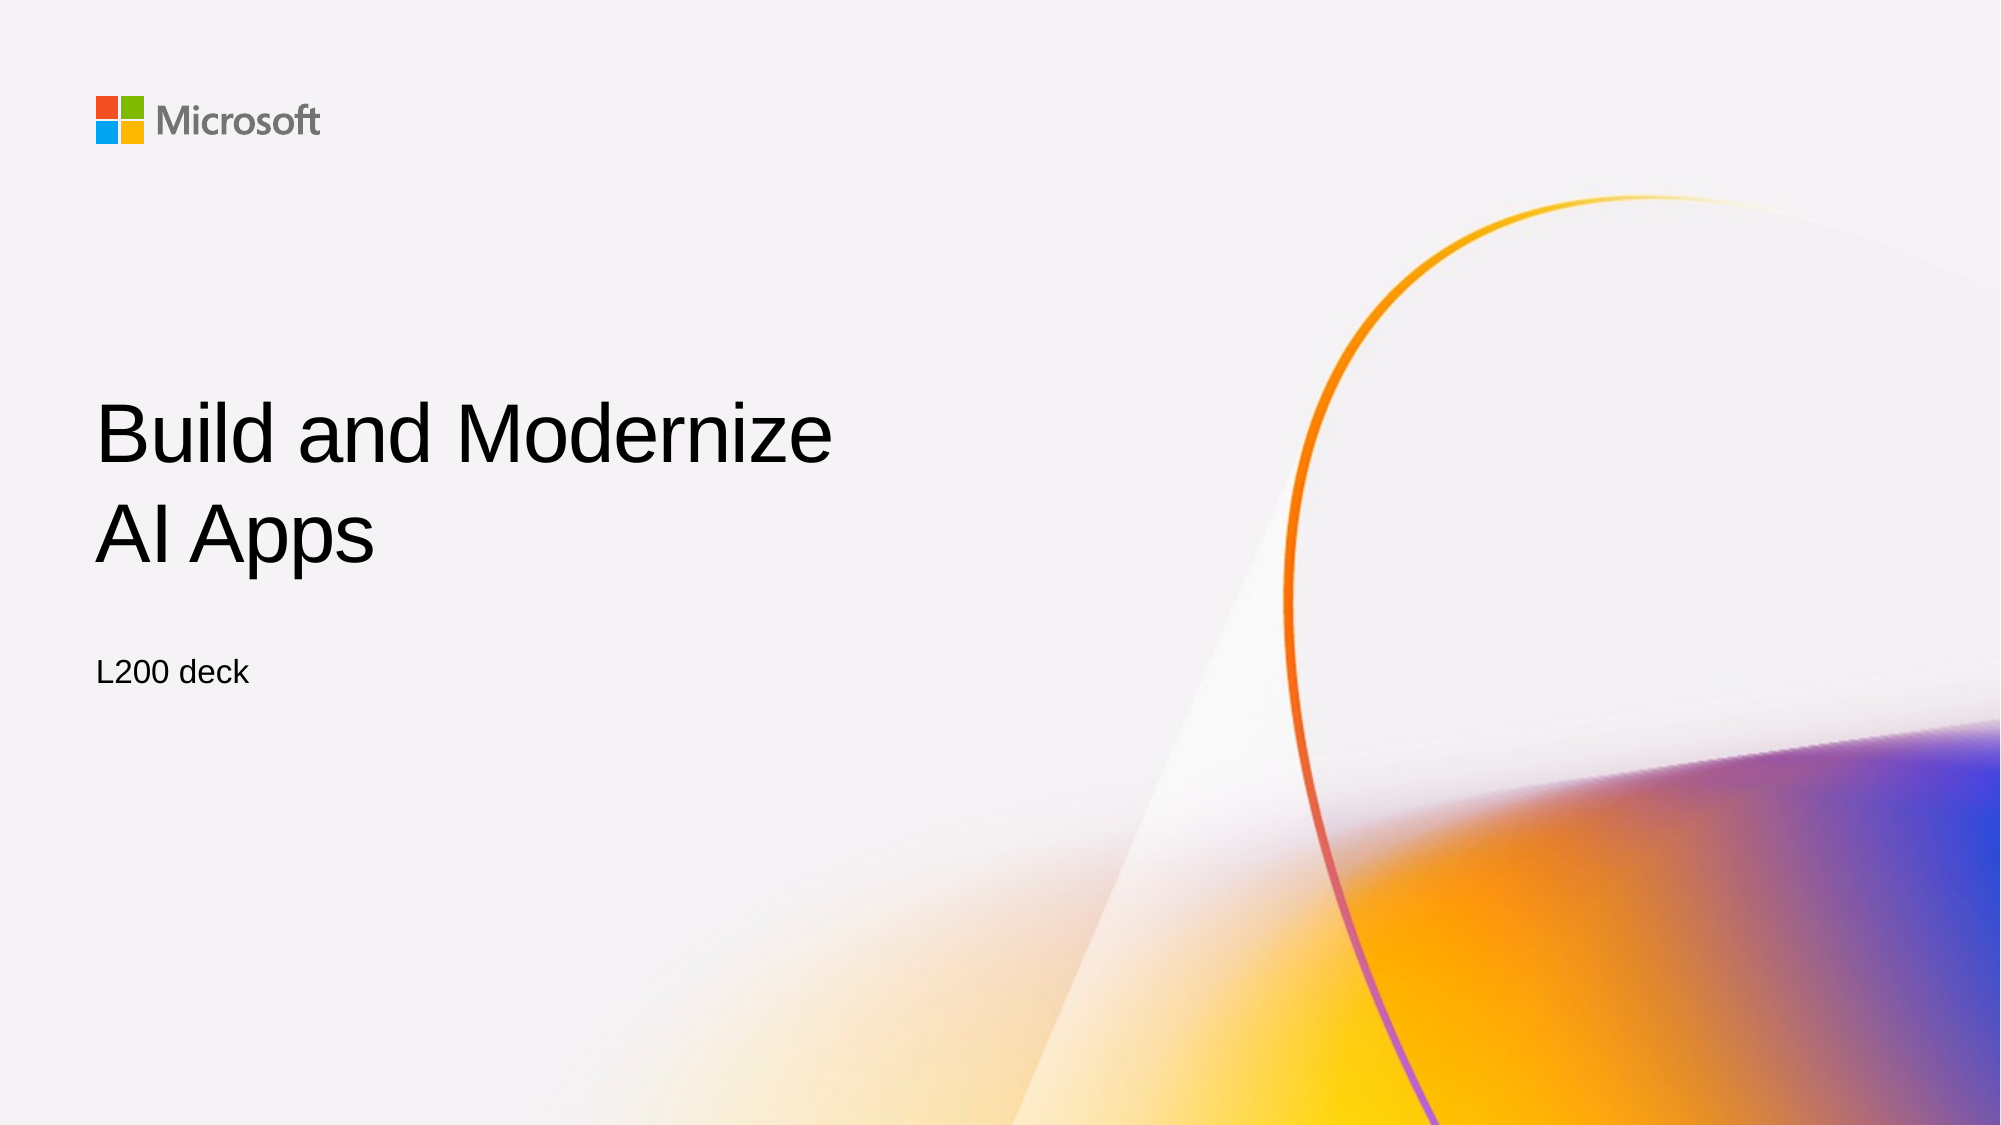

# Build and Modernize AI Apps
L200 deck